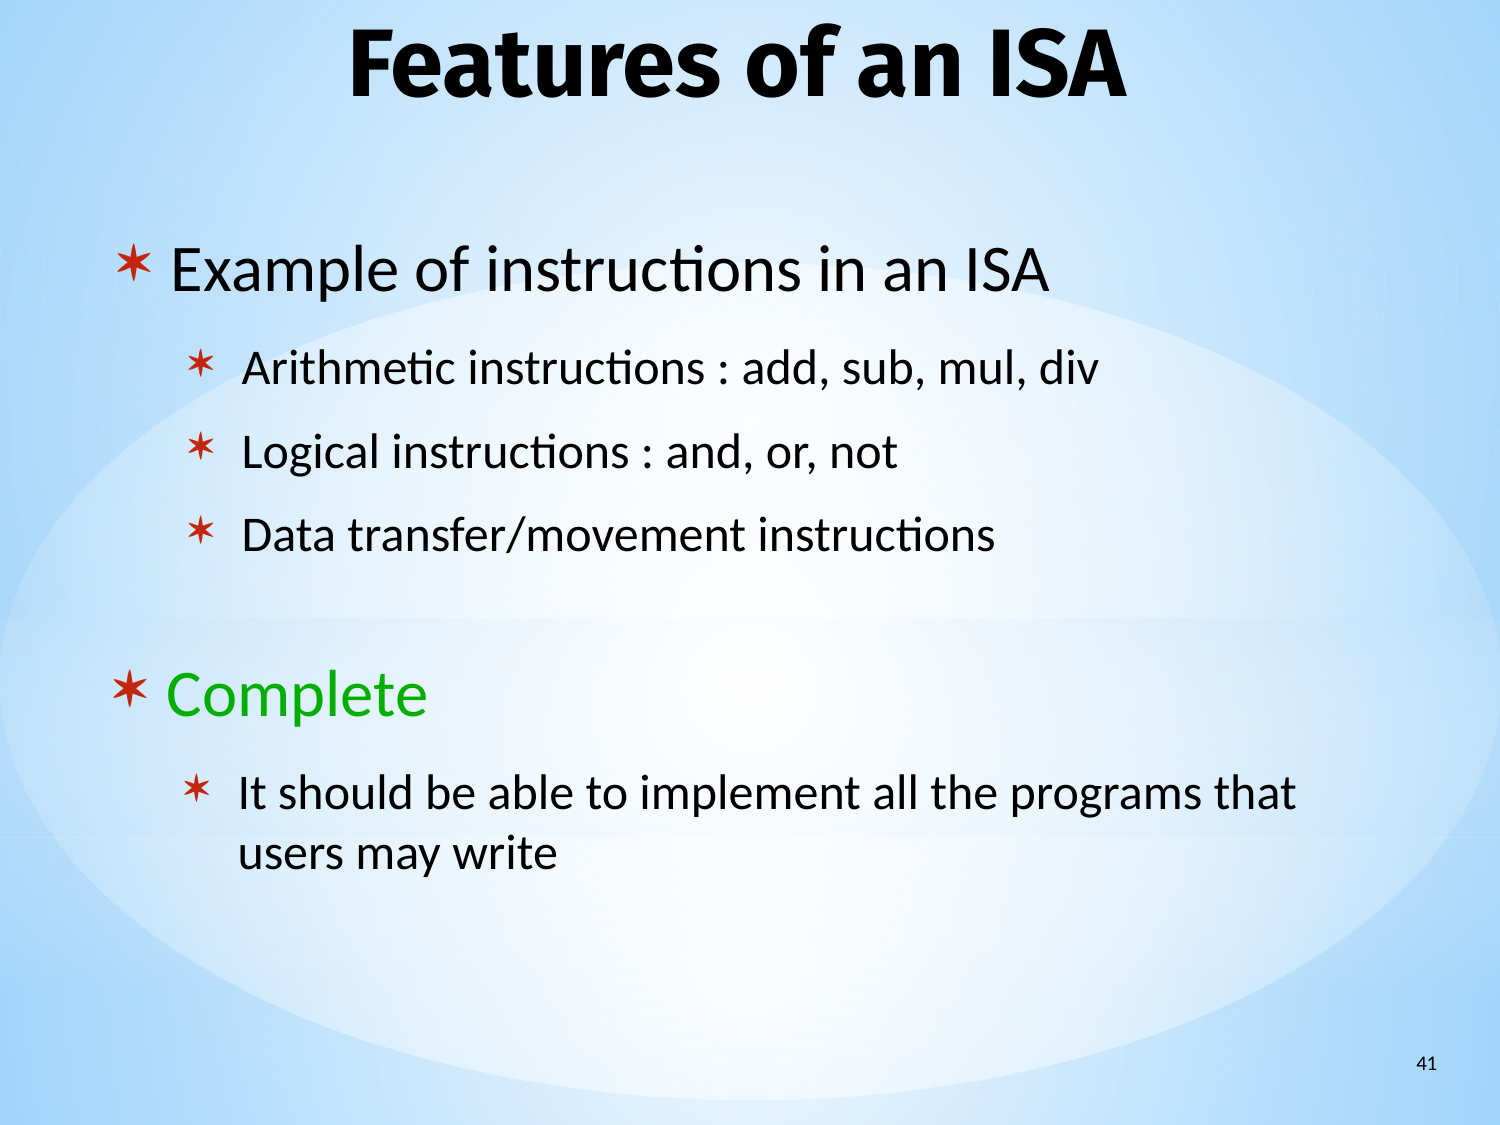

Features of an ISA
Example of instructions in an ISA
Arithmetic instructions : add, sub, mul, div
Logical instructions : and, or, not
Data transfer/movement instructions
Complete
It should be able to implement all the programs that users may write
41